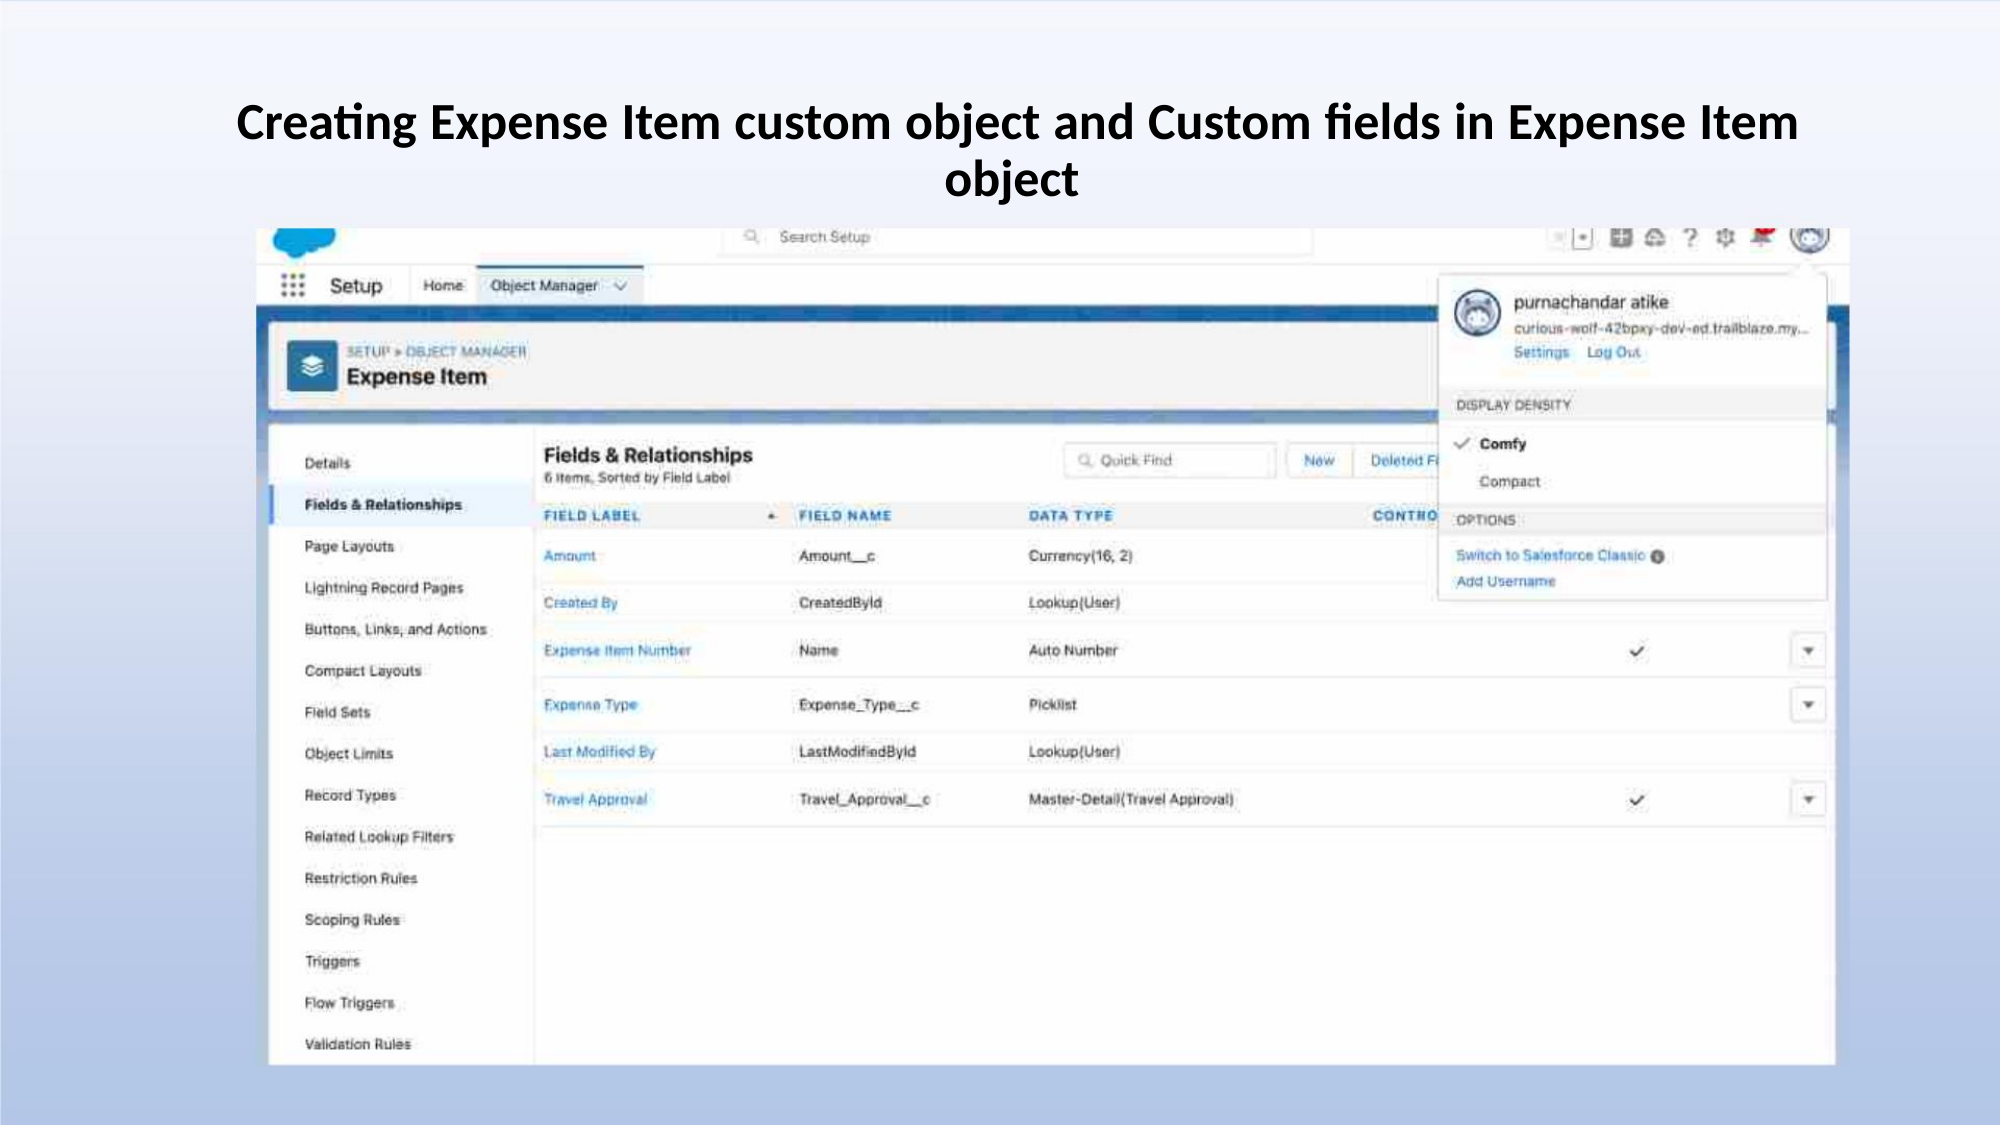

Creating Expense Item custom object and Custom fields in Expense Item
object